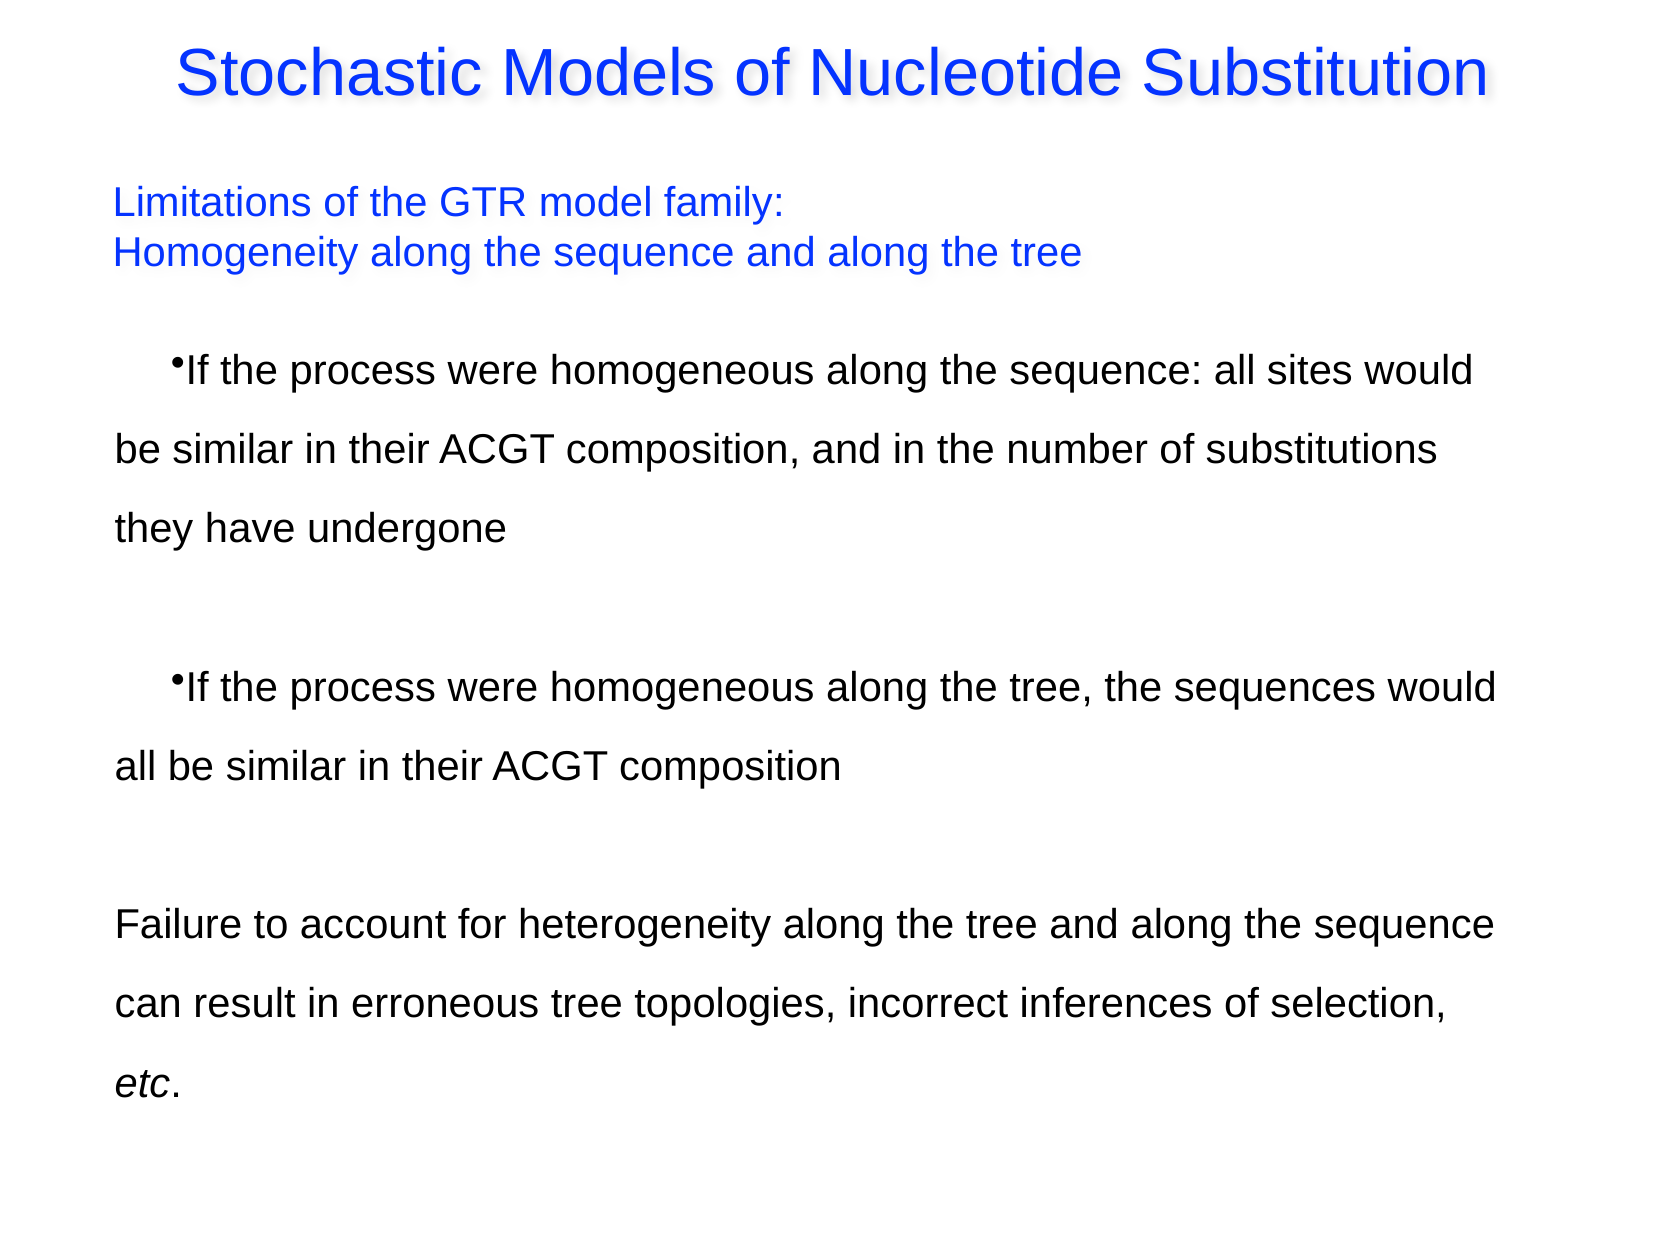

Stochastic Models of Nucleotide Substitution
Limitations of the GTR model family:
Homogeneity along the sequence and along the tree

If the process were homogeneous along the sequence: all sites would be similar in their ACGT composition, and in the number of substitutions they have undergone

If the process were homogeneous along the tree, the sequences would all be similar in their ACGT composition

Failure to account for heterogeneity along the tree and along the sequence can result in erroneous tree topologies, incorrect inferences of selection, etc.